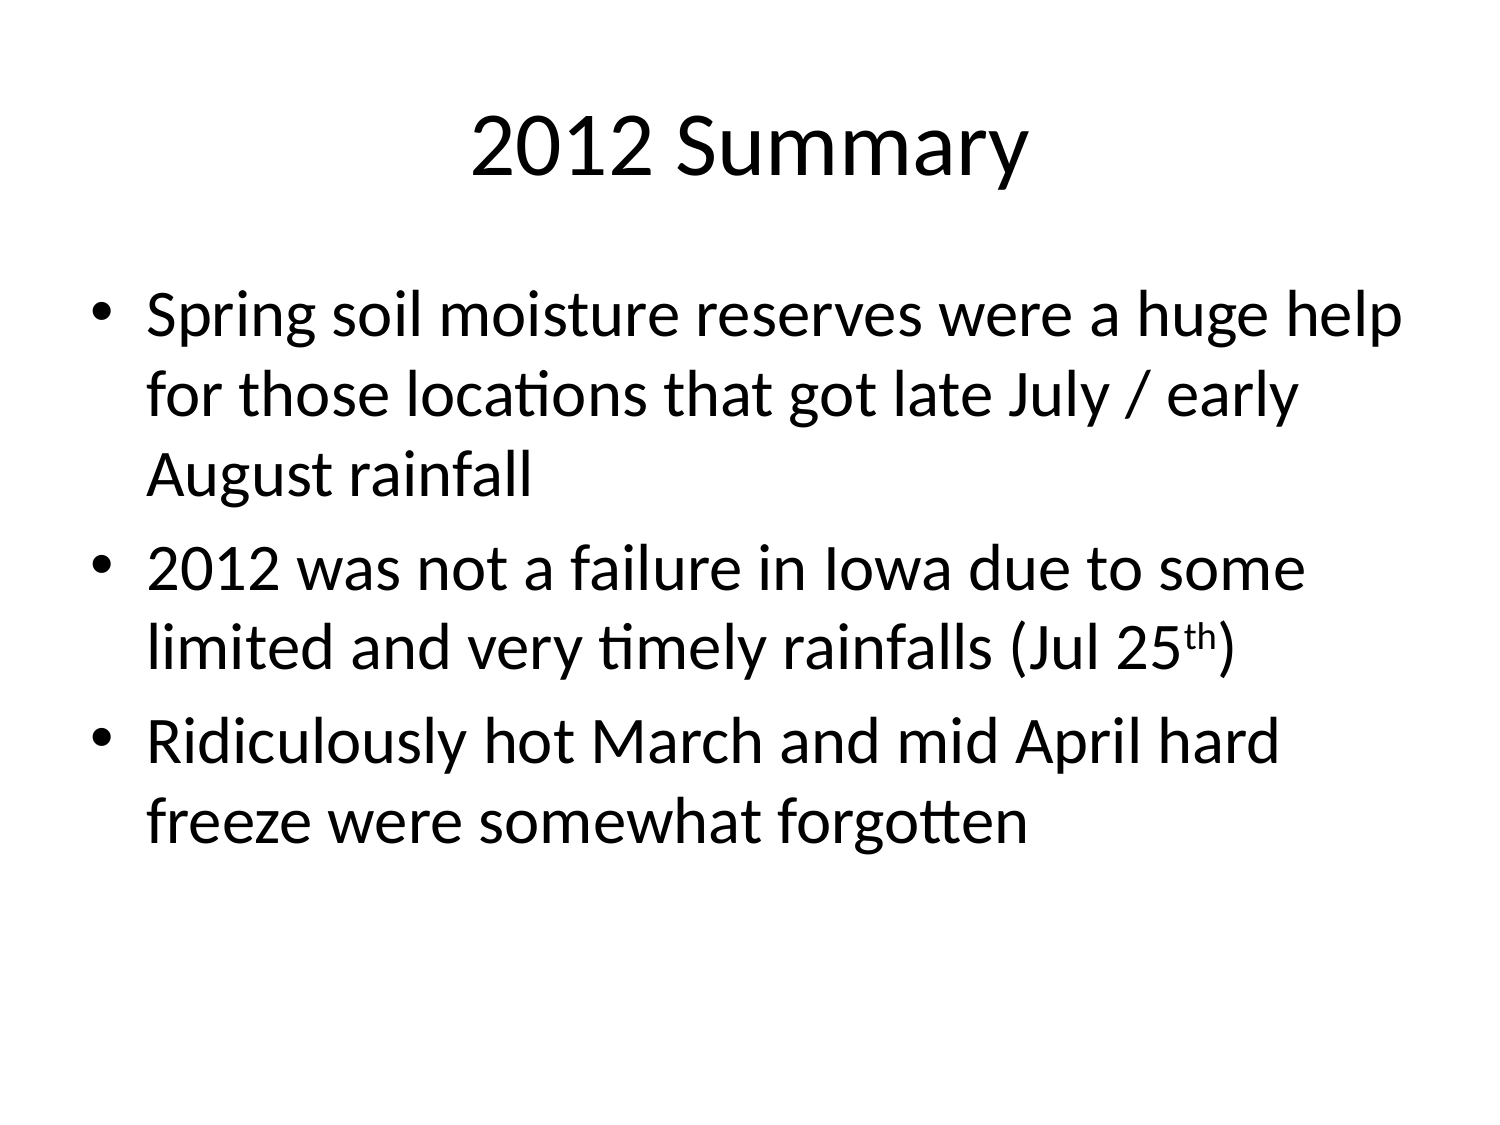

# 2012 Summary
Spring soil moisture reserves were a huge help for those locations that got late July / early August rainfall
2012 was not a failure in Iowa due to some limited and very timely rainfalls (Jul 25th)
Ridiculously hot March and mid April hard freeze were somewhat forgotten